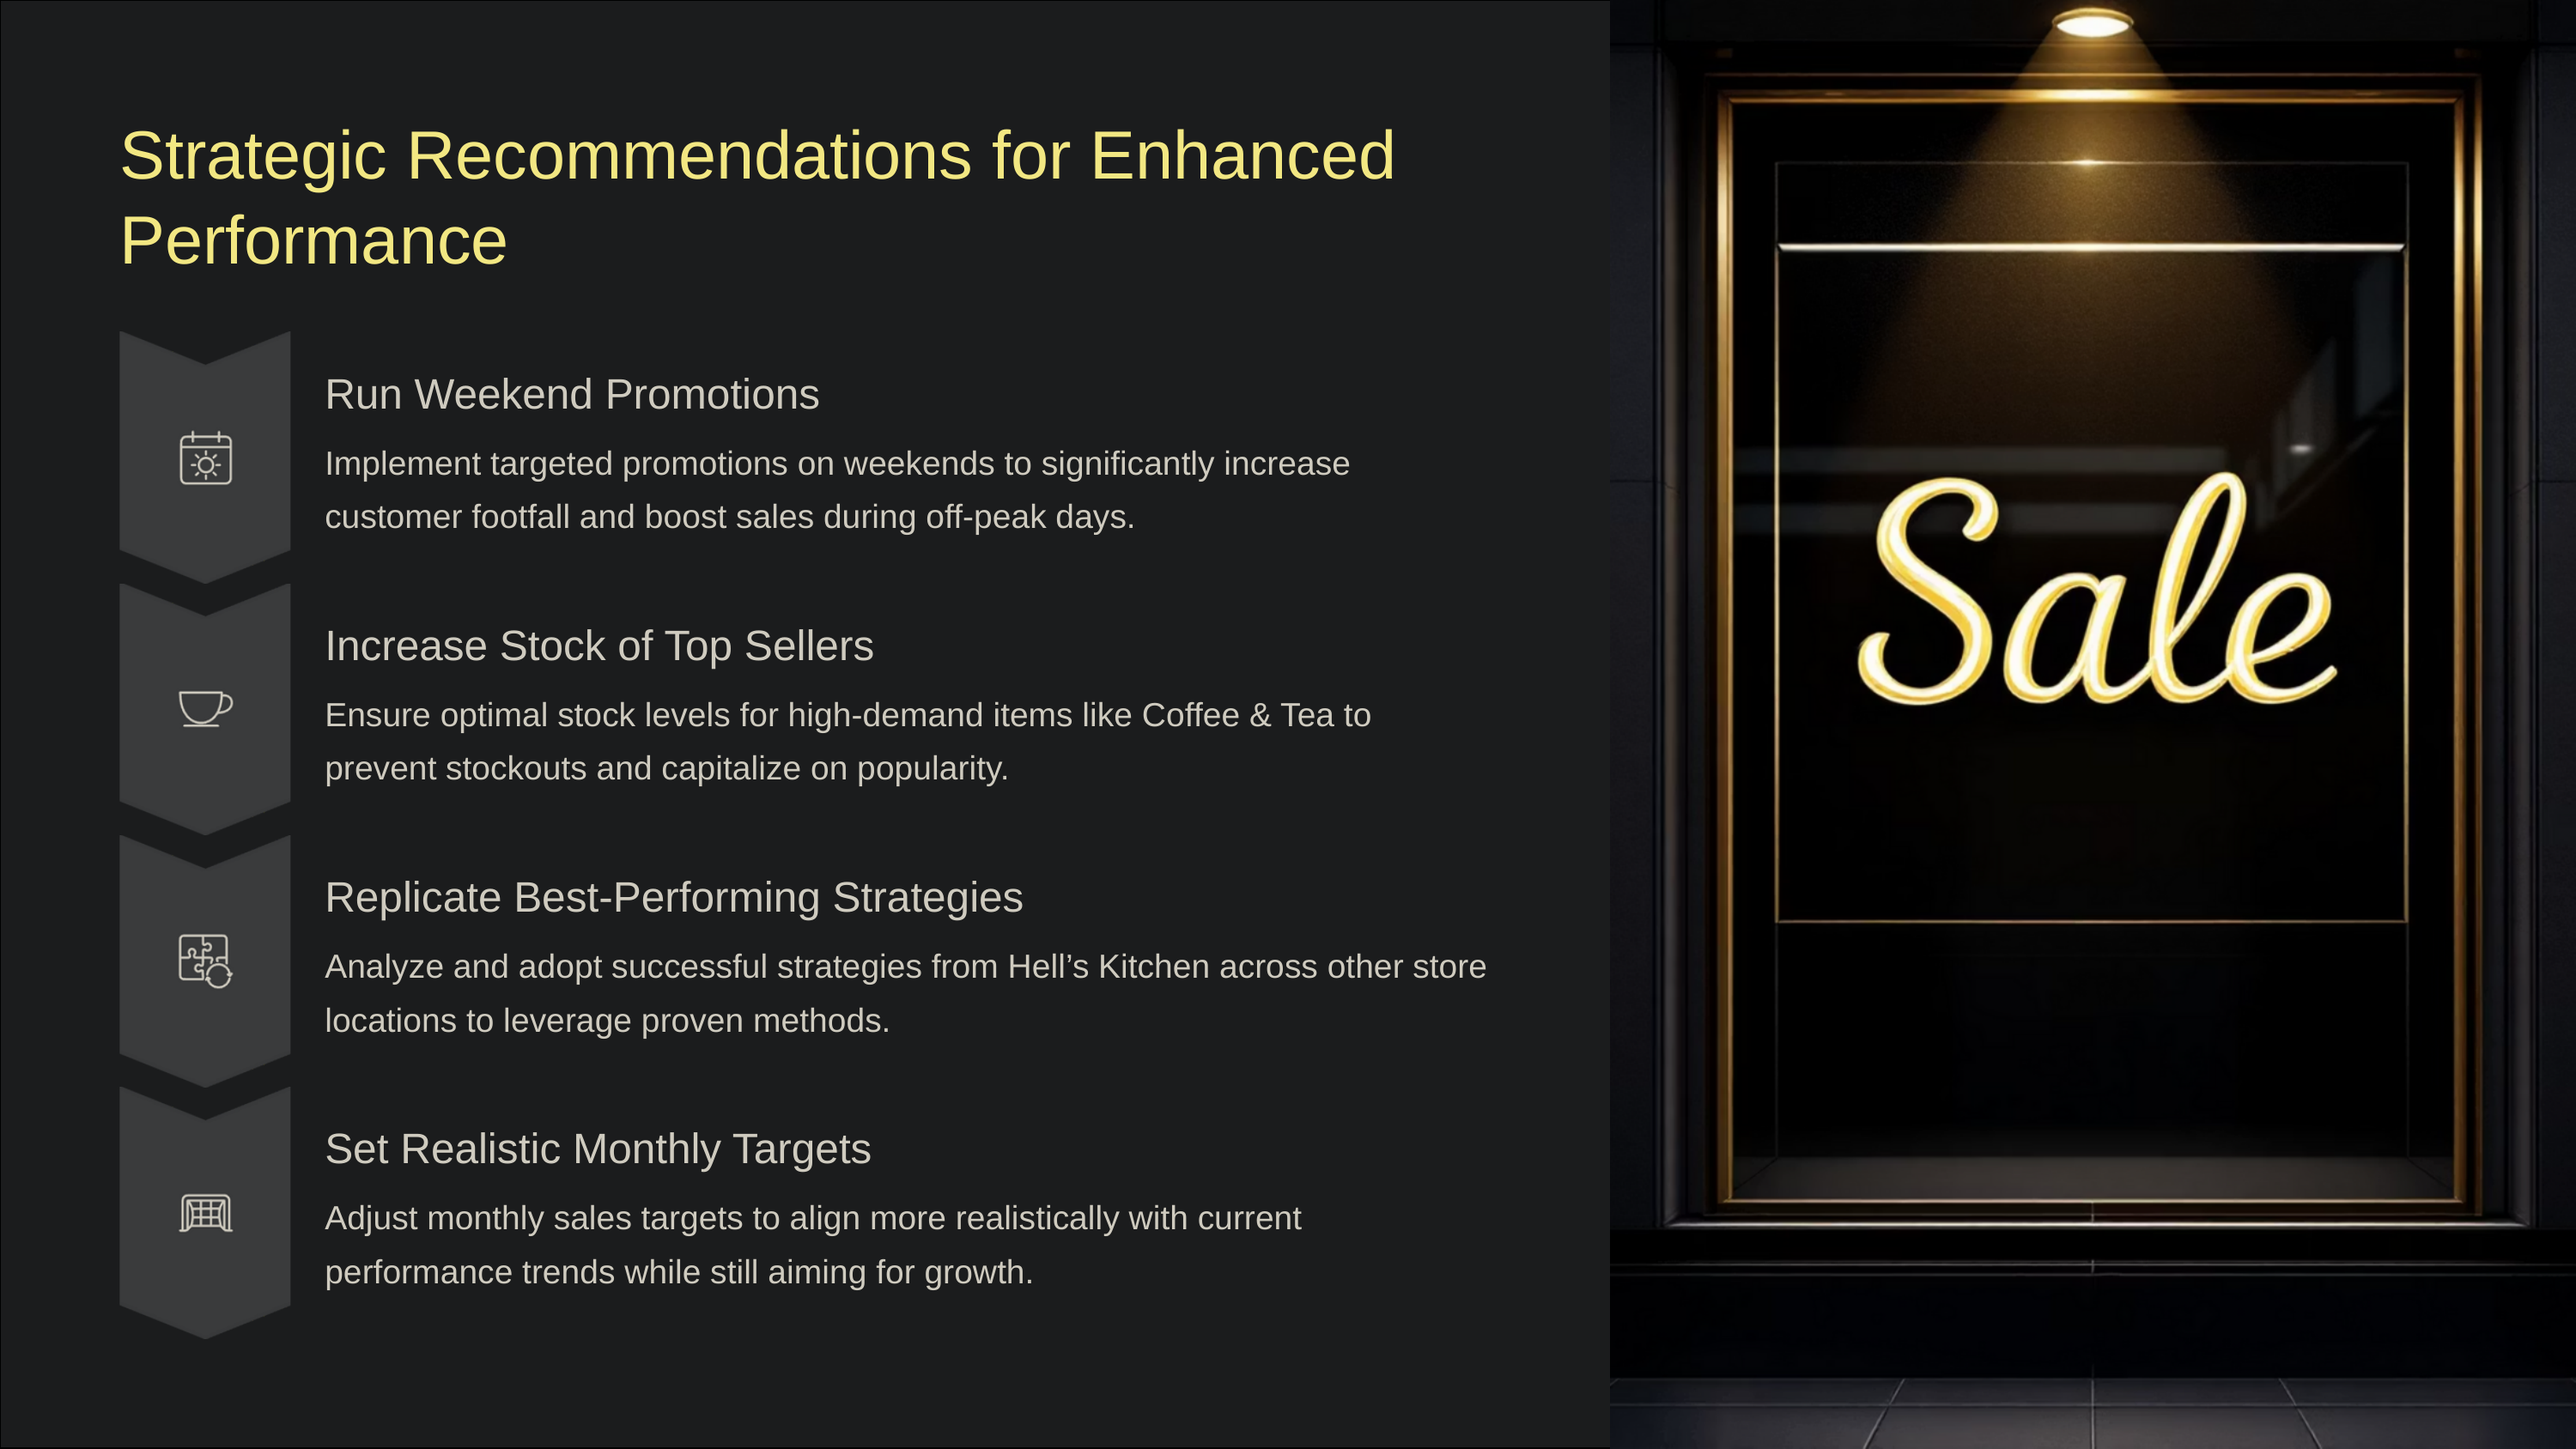

Strategic Recommendations for Enhanced Performance

Run Weekend Promotions
Implement targeted promotions on weekends to significantly increase customer footfall and boost sales during off-peak days.

Increase Stock of Top Sellers
Ensure optimal stock levels for high-demand items like Coffee & Tea to prevent stockouts and capitalize on popularity.

Replicate Best-Performing Strategies
Analyze and adopt successful strategies from Hell’s Kitchen across other store locations to leverage proven methods.

Set Realistic Monthly Targets
Adjust monthly sales targets to align more realistically with current performance trends while still aiming for growth.